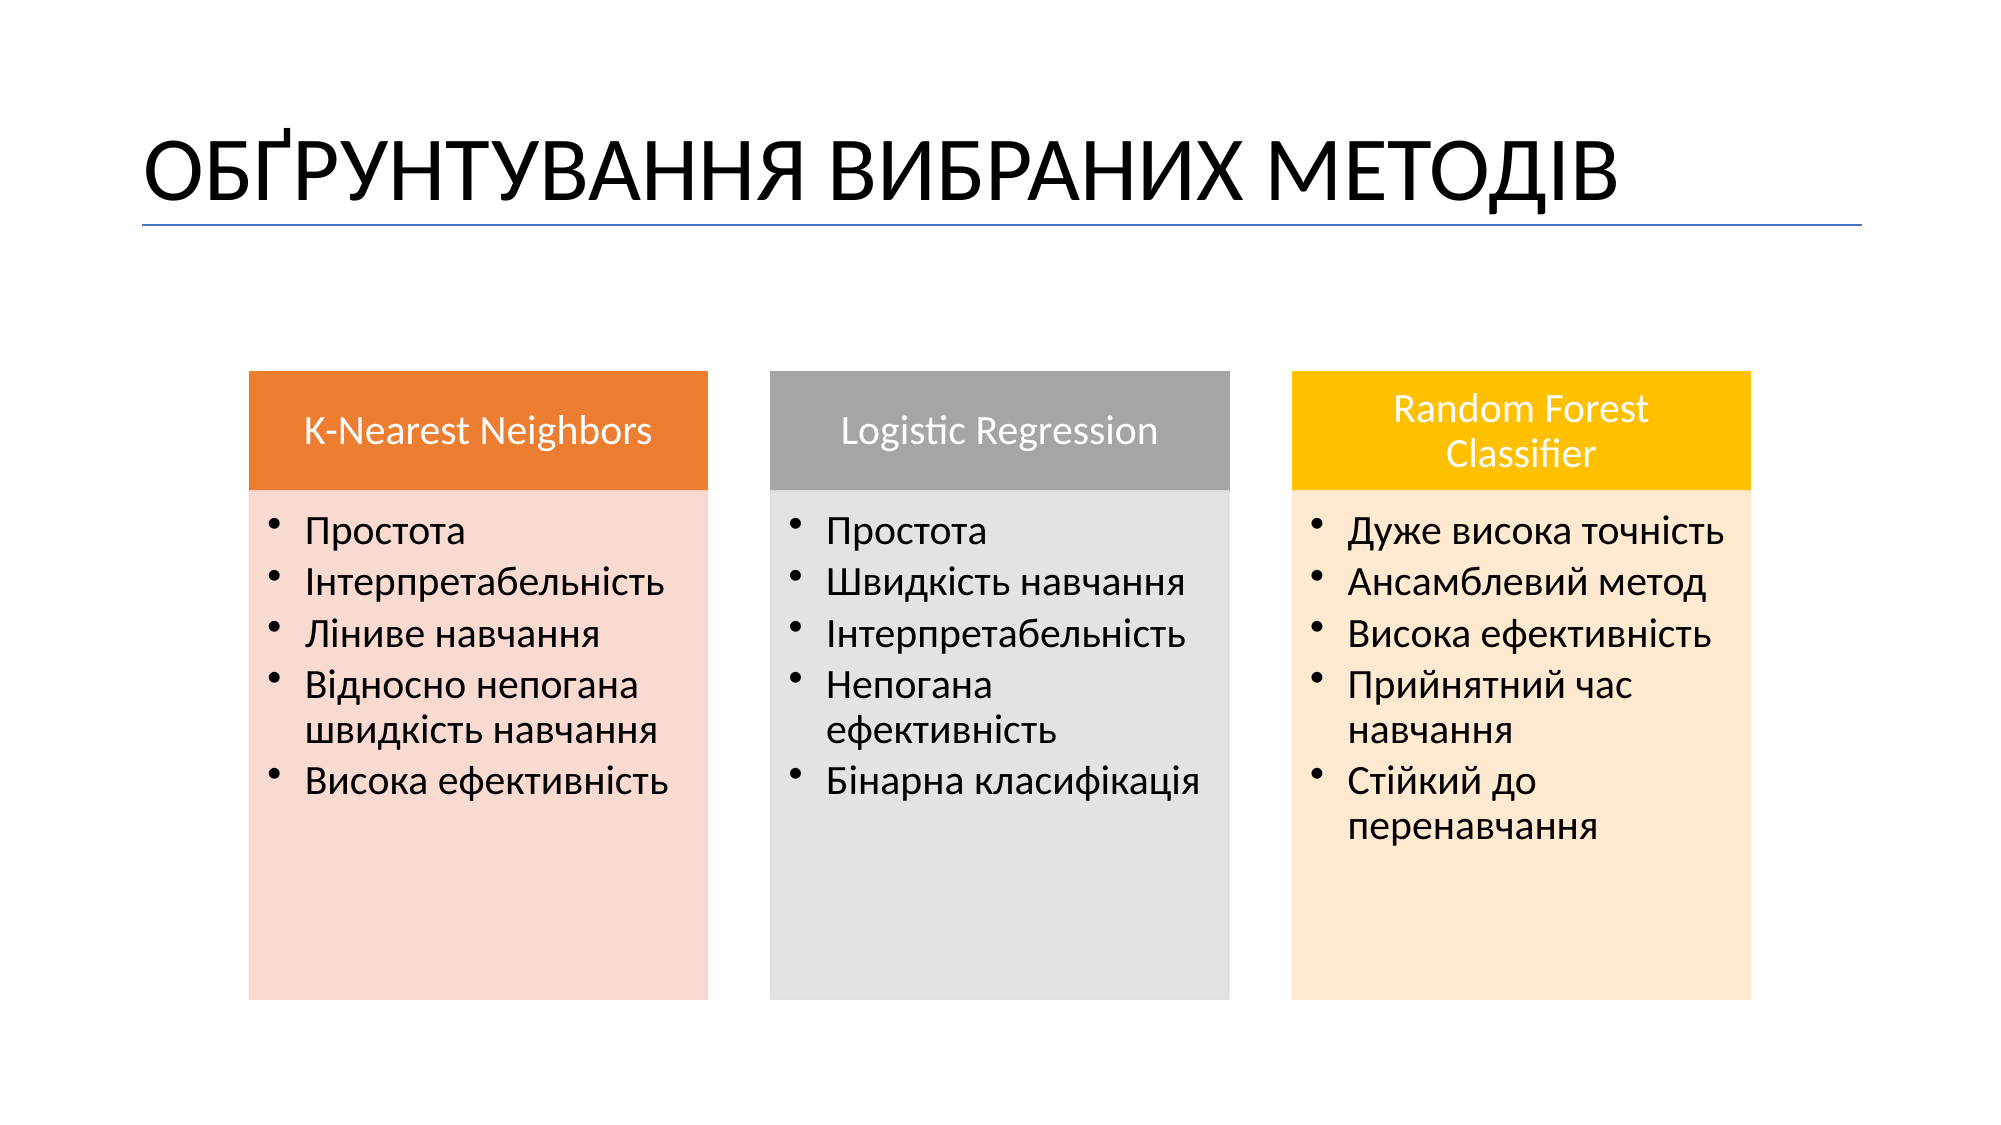

# ОБҐРУНТУВАННЯ ВИБРАНИХ МЕТОДІВ
K-Nearest Neighbors
Простота
Інтерпретабельність
Ліниве навчання
Відносно непогана швидкість навчання
Висока ефективність
Logistic Regression
Простота
Швидкість навчання
Інтерпретабельність
Непогана ефективність
Бінарна класифікація

Random Forest Classifier
Дуже висока точність
Ансамблевий метод
Висока ефективність
Прийнятний час навчання
Стійкий до перенавчання